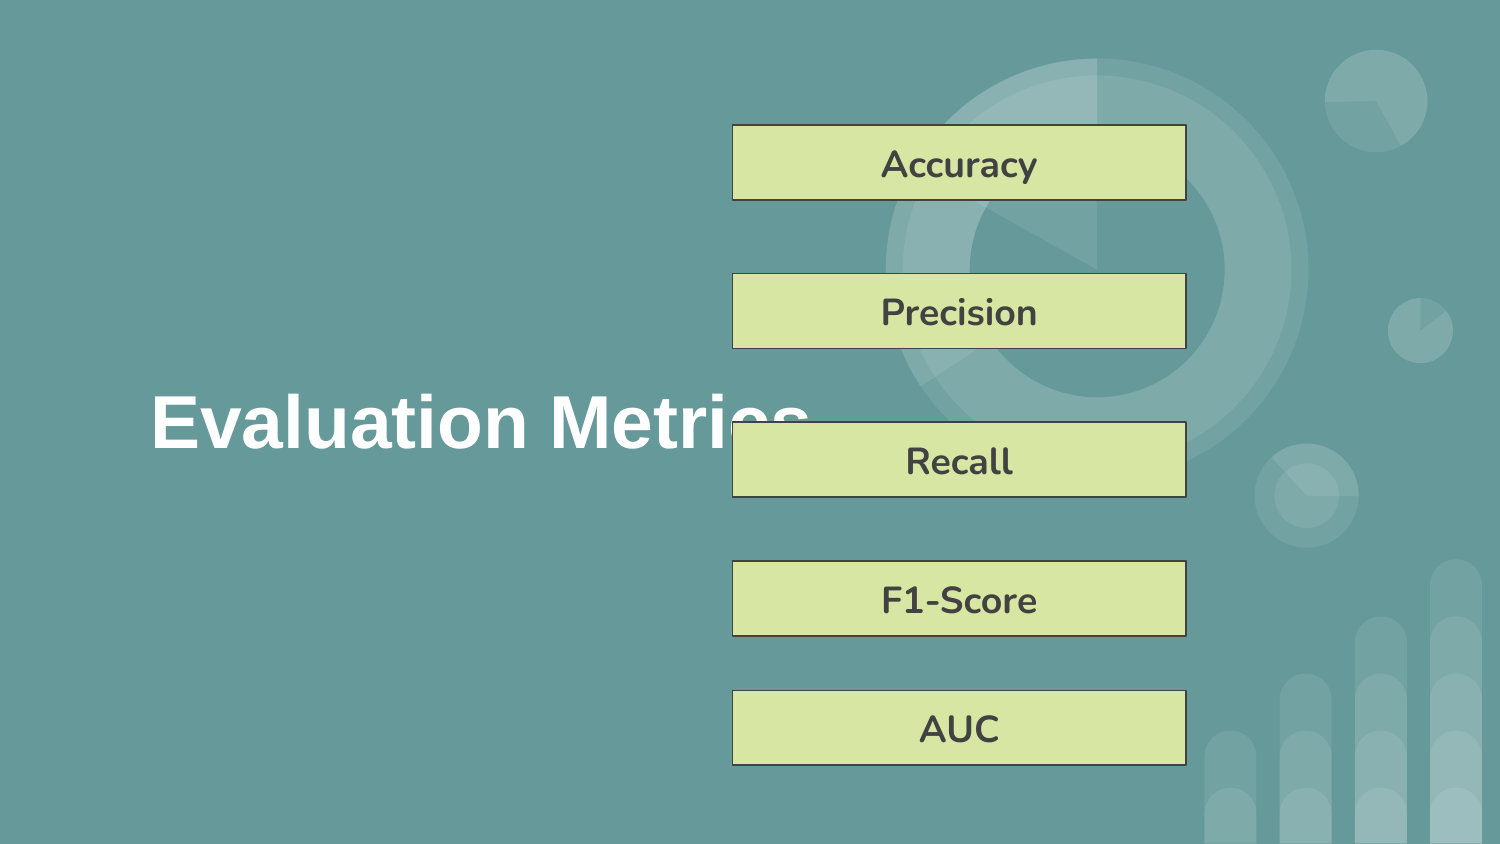

Accuracy
# Evaluation Metrics
Precision
Recall

F1-Score
AUC